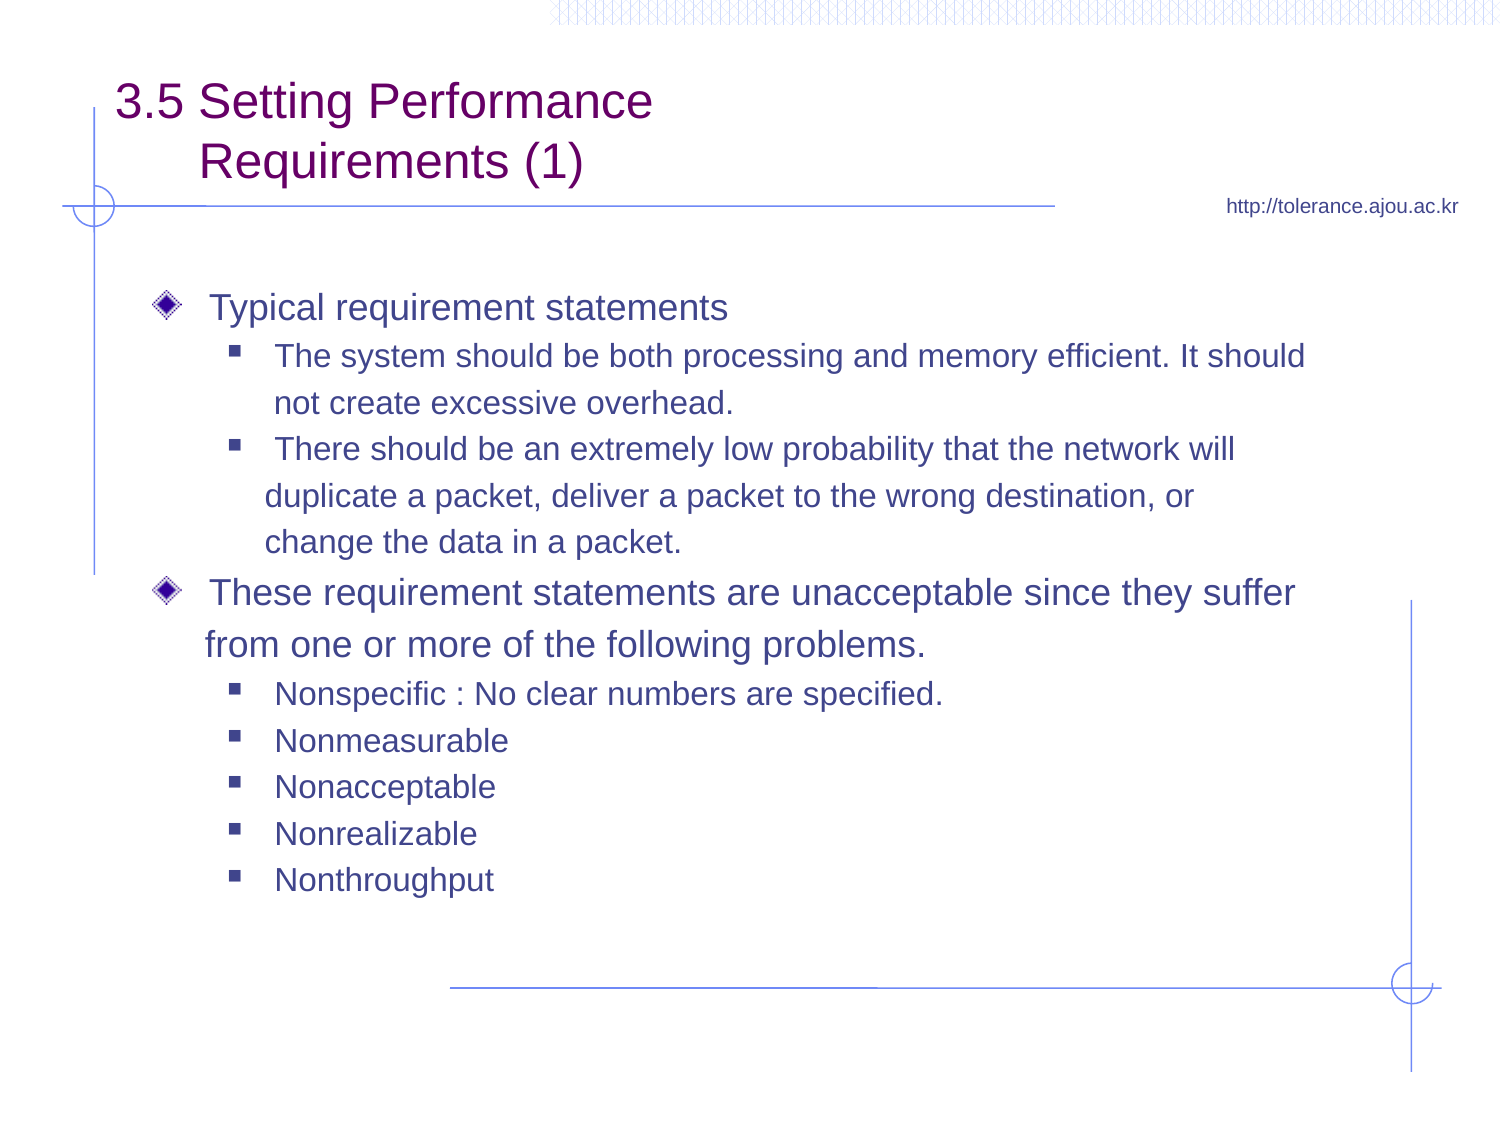

# 3.5 Setting Performance Requirements (1)
Typical requirement statements
The system should be both processing and memory efficient. It should
     not create excessive overhead.
There should be an extremely low probability that the network will
    duplicate a packet, deliver a packet to the wrong destination, or
    change the data in a packet.
These requirement statements are unacceptable since they suffer
     from one or more of the following problems.
Nonspecific : No clear numbers are specified.
Nonmeasurable
Nonacceptable
Nonrealizable
Nonthroughput